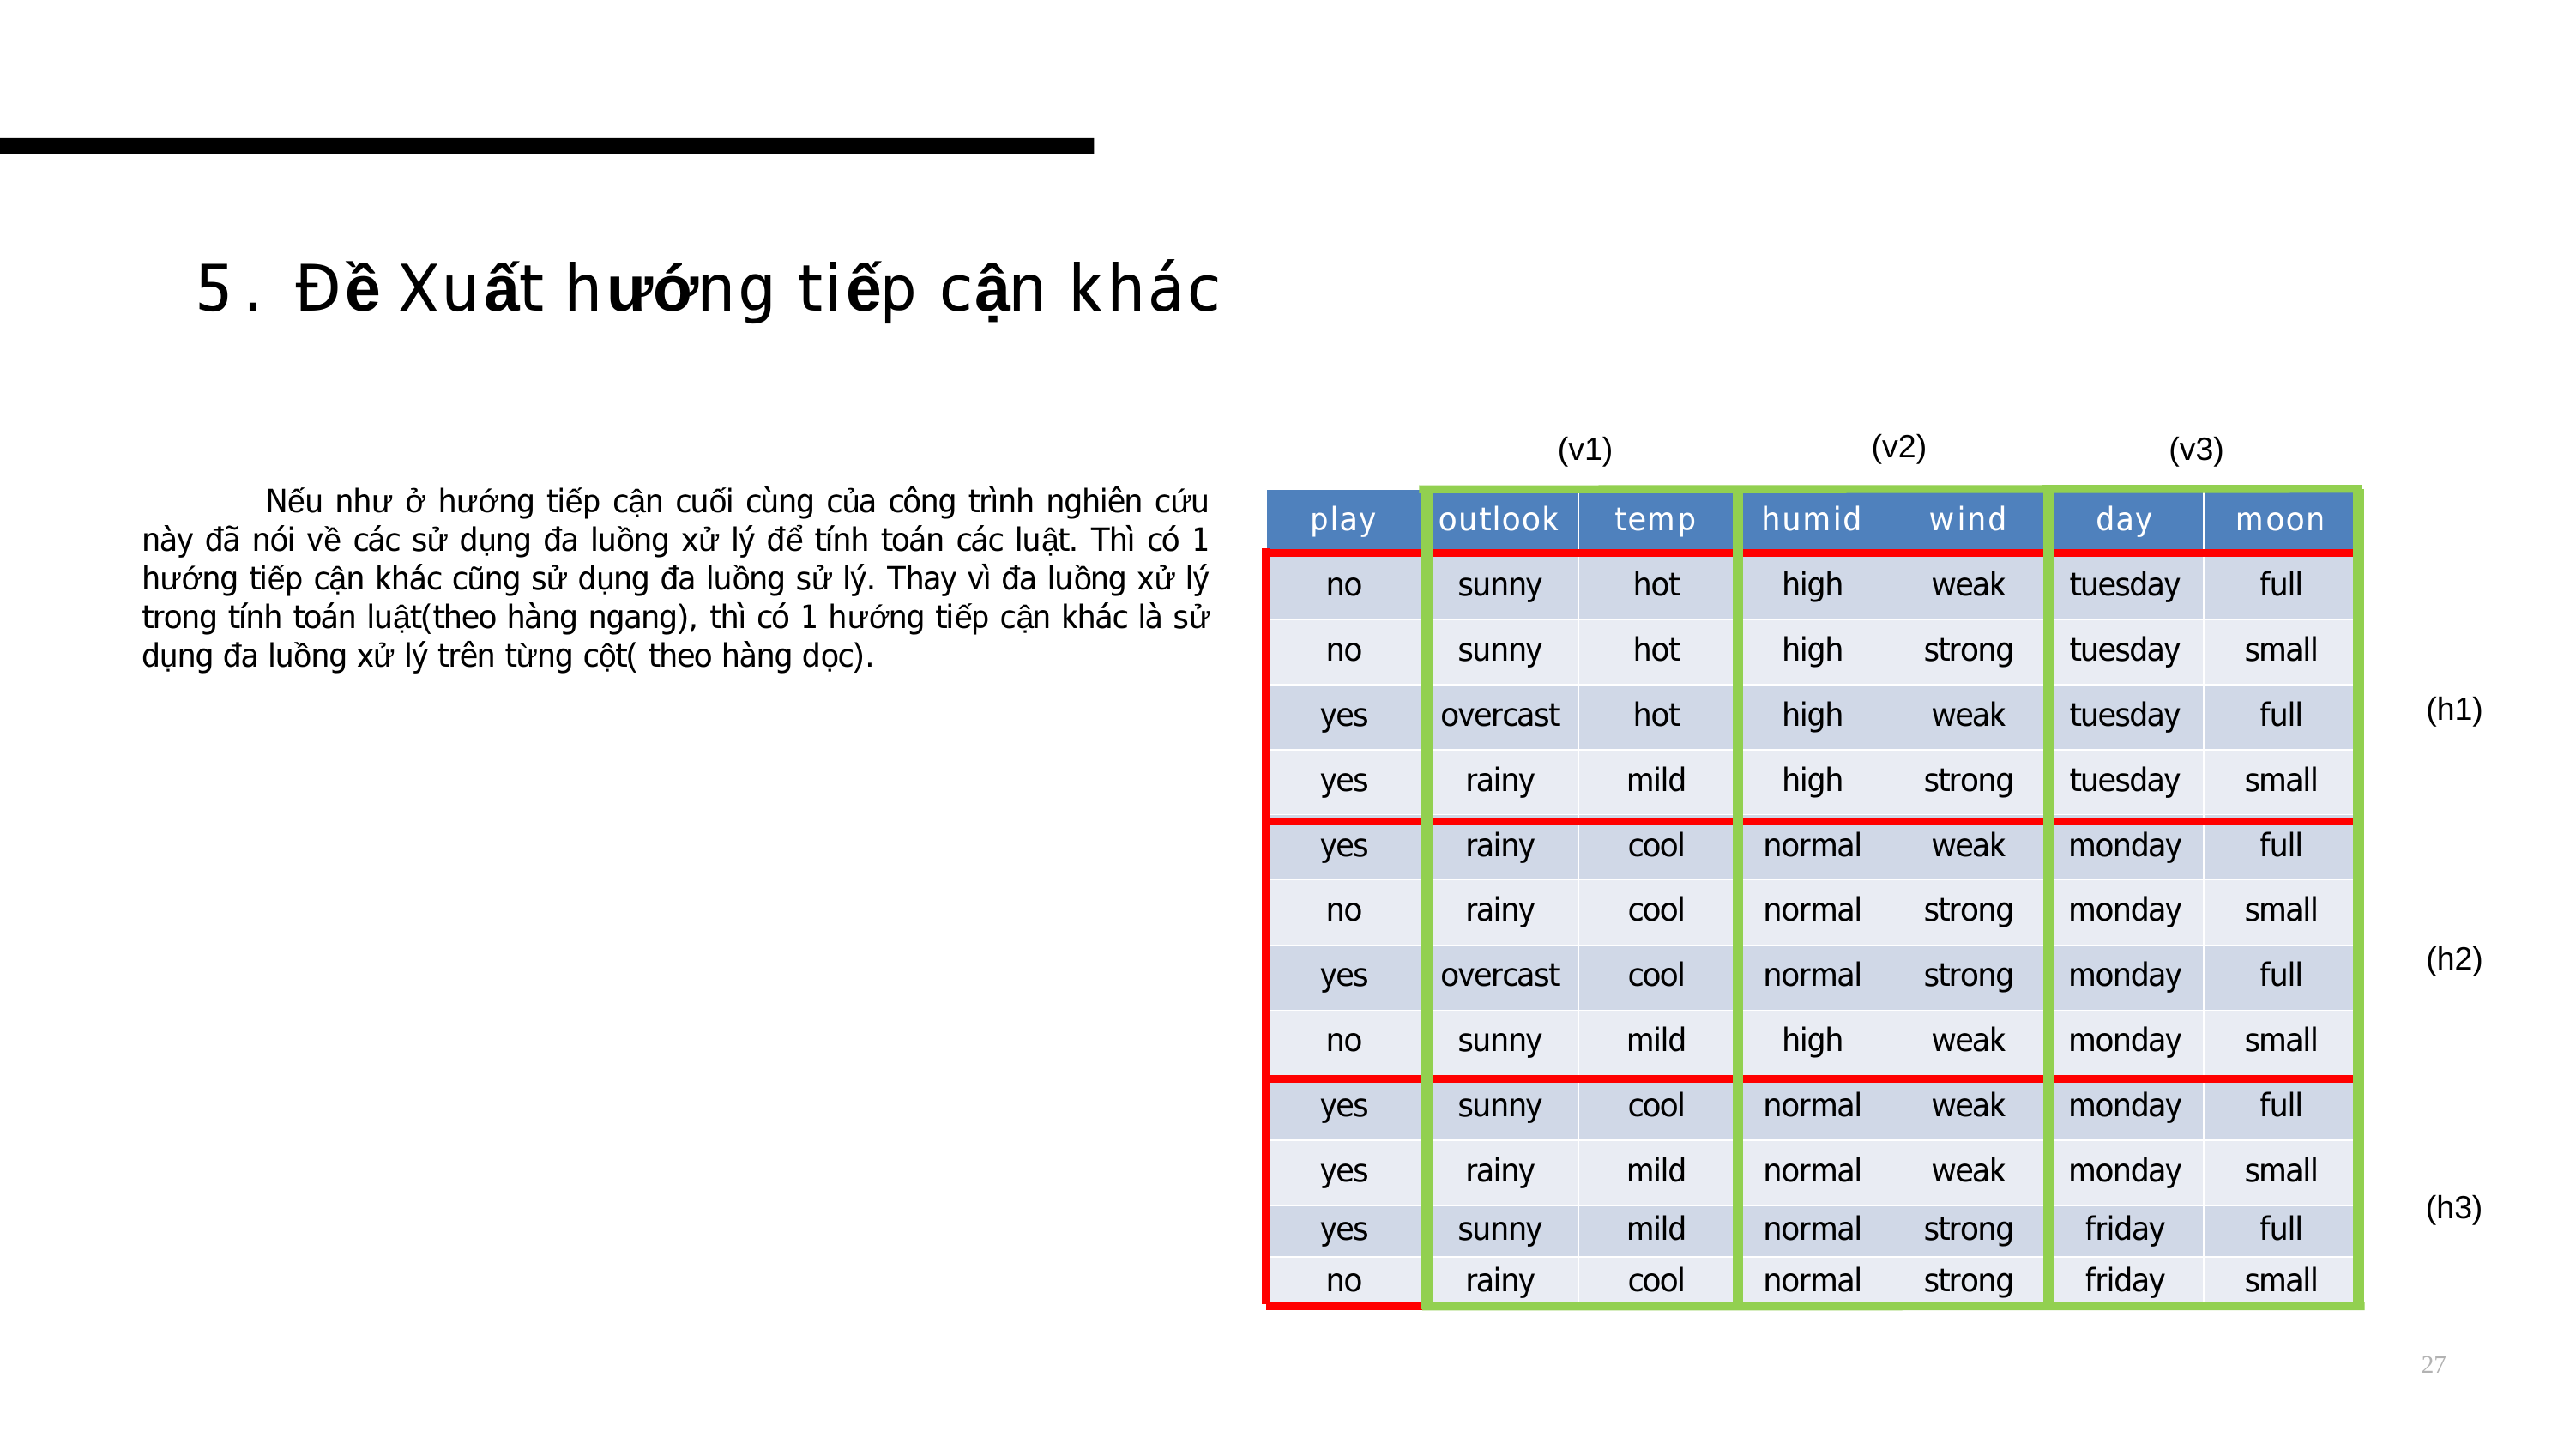

# 5. Đề Xuất hướng tiếp cận khác
(v2)
(v1)
(v3)
          Nếu như ở hướng tiếp cận cuối cùng của công trình nghiên cứu này đã nói về các sử dụng đa luồng xử lý để tính toán các luật. Thì có 1 hướng tiếp cận khác cũng sử dụng đa luồng sử lý. Thay vì đa luồng xử lý trong tính toán luật(theo hàng ngang), thì có 1 hướng tiếp cận khác là sử dụng đa luồng xử lý trên từng cột( theo hàng dọc).
| play | outlook | temp | humid | wind | day | moon |
| --- | --- | --- | --- | --- | --- | --- |
| no | sunny | hot | high | weak | tuesday | full |
| no | sunny | hot | high | strong | tuesday | small |
| yes | overcast | hot | high | weak | tuesday | full |
| yes | rainy | mild | high | strong | tuesday | small |
| yes | rainy | cool | normal | weak | monday | full |
| no | rainy | cool | normal | strong | monday | small |
| yes | overcast | cool | normal | strong | monday | full |
| no | sunny | mild | high | weak | monday | small |
| yes | sunny | cool | normal | weak | monday | full |
| yes | rainy | mild | normal | weak | monday | small |
| yes | sunny | mild | normal | strong | friday | full |
| no | rainy | cool | normal | strong | friday | small |
(h1)
(h2)
(h3)
27